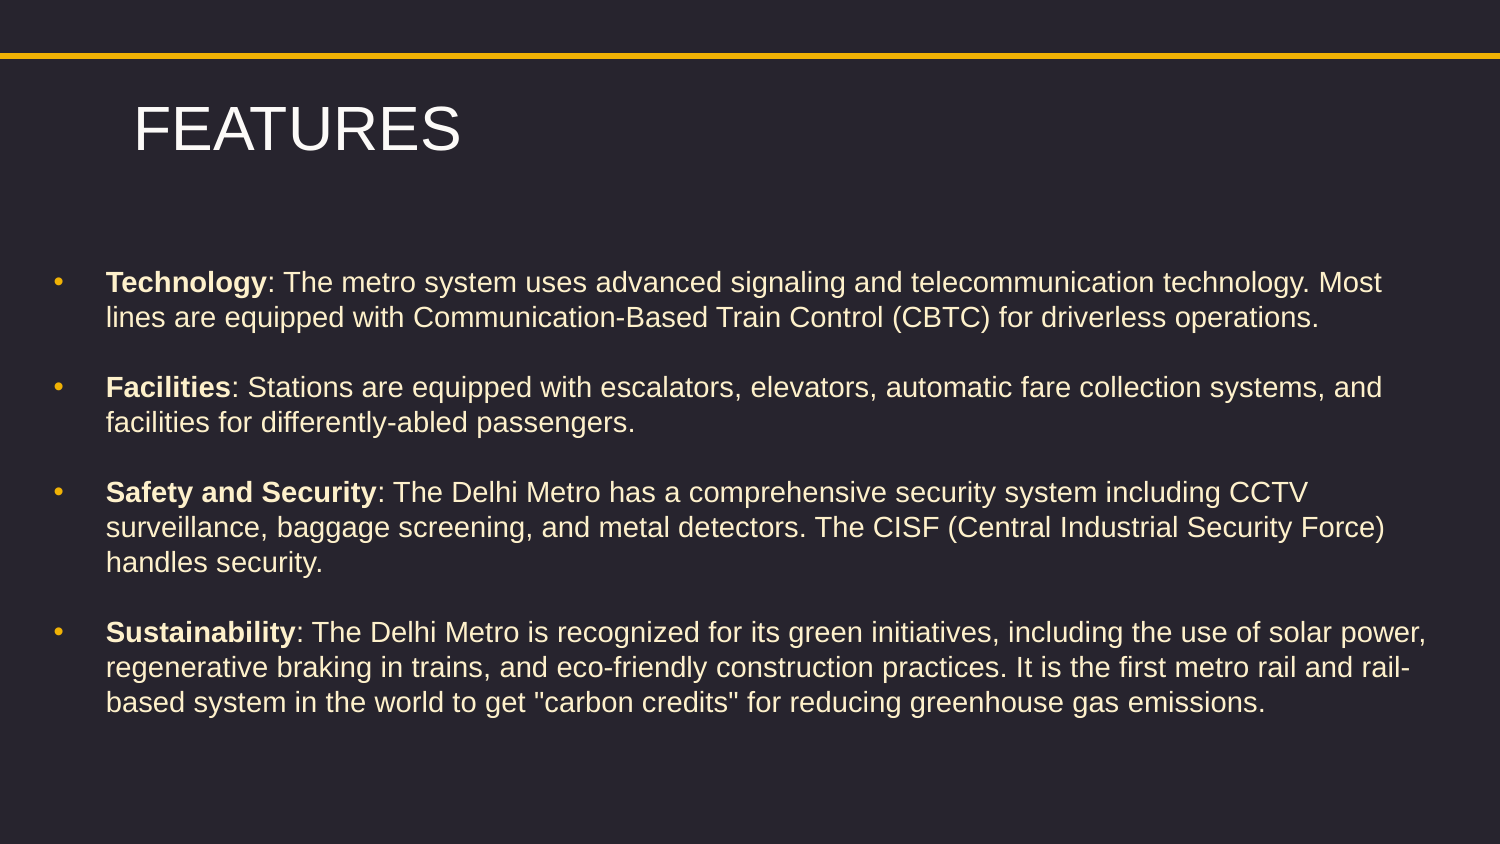

# FEATURES
Technology: The metro system uses advanced signaling and telecommunication technology. Most lines are equipped with Communication-Based Train Control (CBTC) for driverless operations.

Facilities: Stations are equipped with escalators, elevators, automatic fare collection systems, and facilities for differently-abled passengers.

Safety and Security: The Delhi Metro has a comprehensive security system including CCTV surveillance, baggage screening, and metal detectors. The CISF (Central Industrial Security Force) handles security.

Sustainability: The Delhi Metro is recognized for its green initiatives, including the use of solar power, regenerative braking in trains, and eco-friendly construction practices. It is the first metro rail and rail-based system in the world to get "carbon credits" for reducing greenhouse gas emissions.